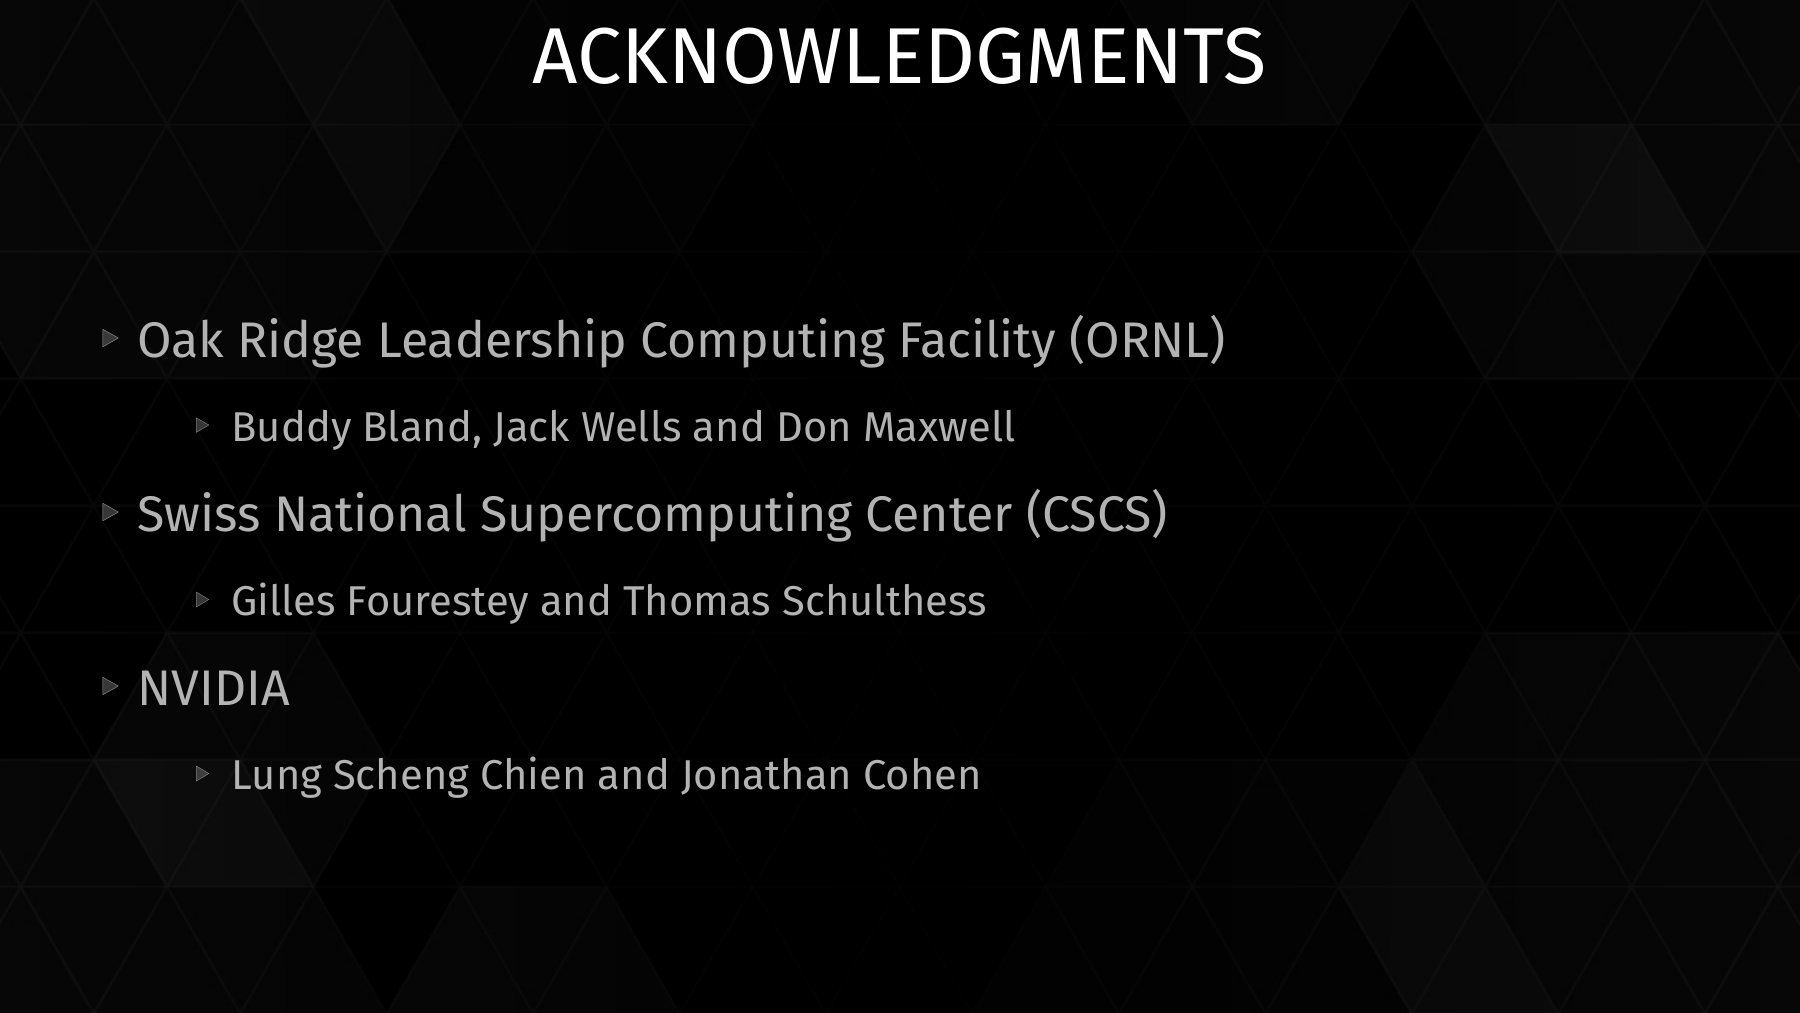

# Acknowledgments

Oak Ridge Leadership Computing Facility (ORNL)
Buddy Bland, Jack Wells and Don Maxwell
Swiss National Supercomputing Center (CSCS)
Gilles Fourestey and Thomas Schulthess
NVIDIA
Lung Scheng Chien and Jonathan Cohen